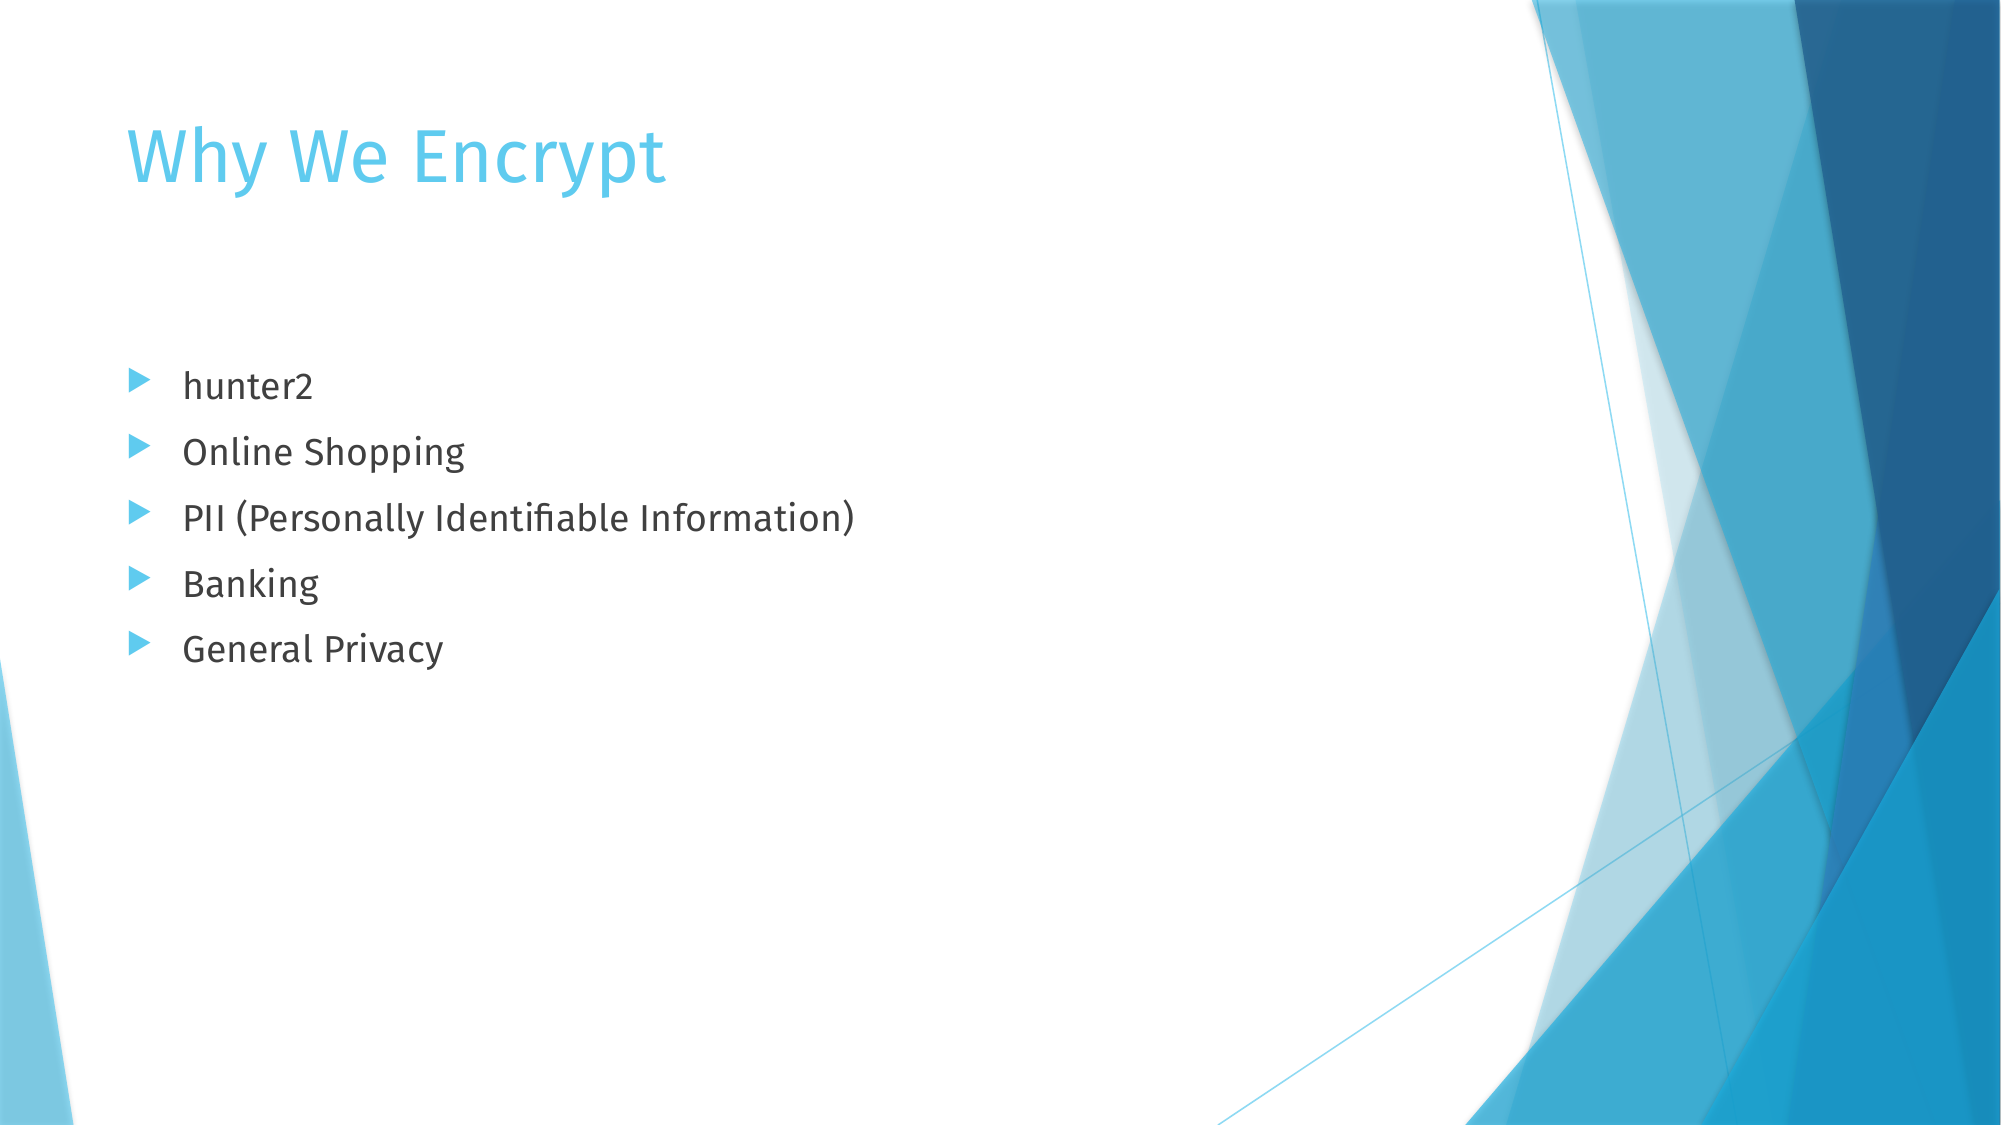

# Why We Encrypt
hunter2
Online Shopping
PII (Personally Identifiable Information)
Banking
General Privacy